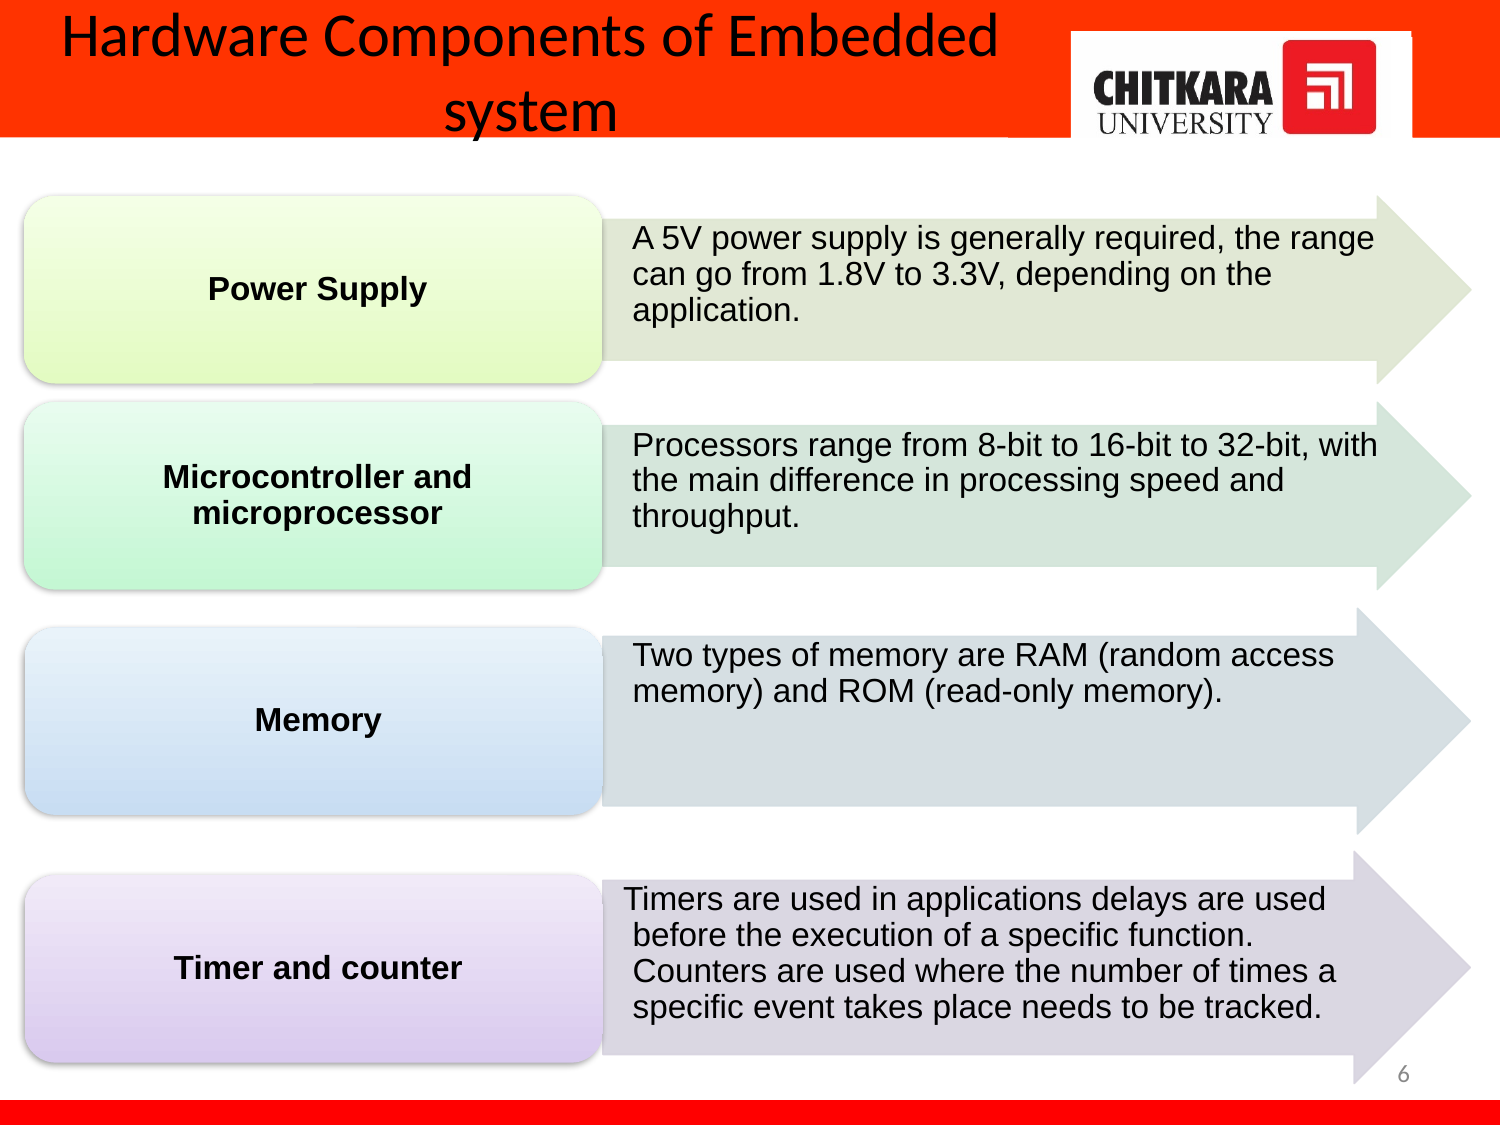

# Hardware Components of Embedded system
   A 5V power supply is generally required, the range can go from 1.8V to 3.3V, depending on the application.
Power Supply
   Processors range from 8-bit to 16-bit to 32-bit, with the main difference in processing speed and throughput.
Microcontroller and microprocessor
   Two types of memory are RAM (random access memory) and ROM (read-only memory).
Memory
  Timers are used in applications delays are used before the execution of a specific function. Counters are used where the number of times a specific event takes place needs to be tracked.
Timer and counter
6